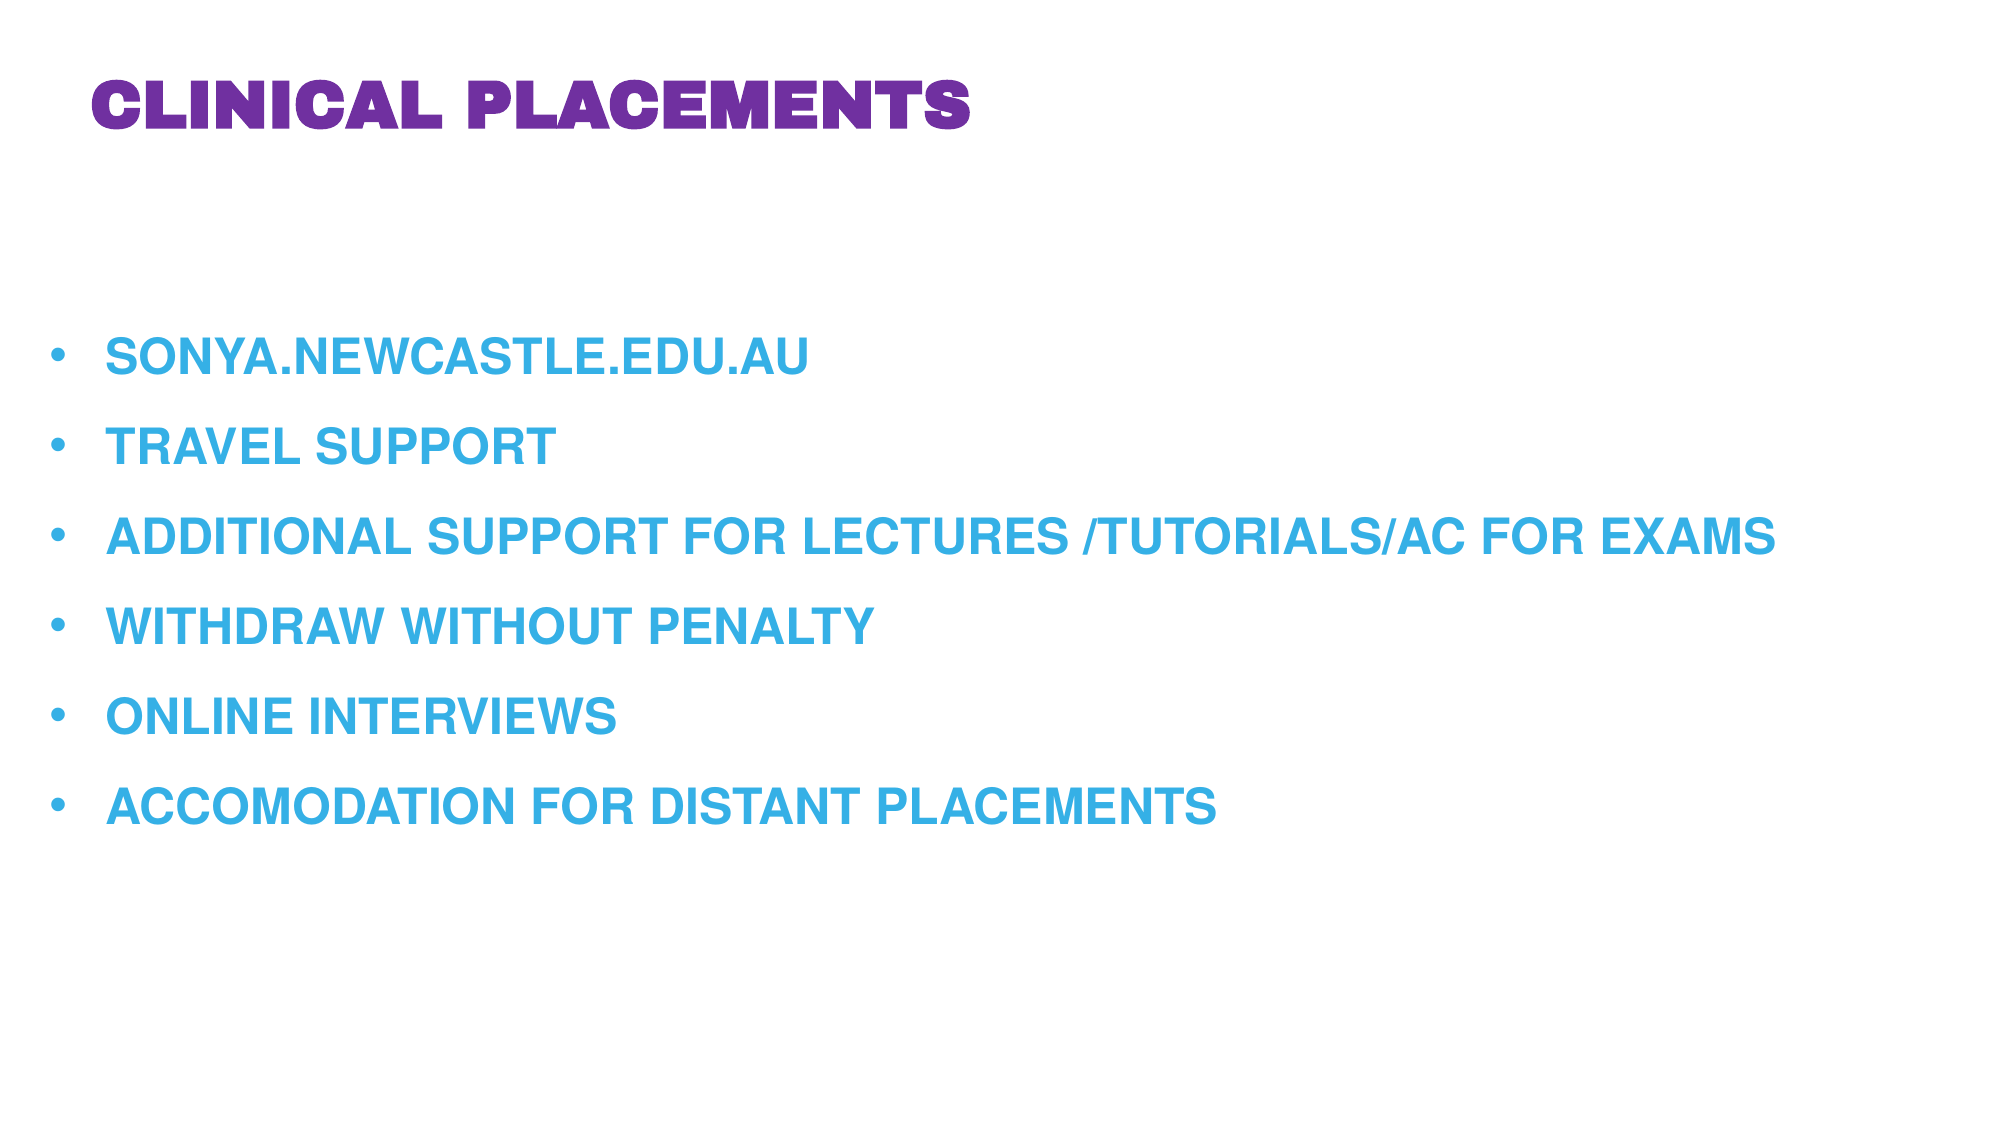

CLINICAL PLACEMENTS
SONYA.NEWCASTLE.EDU.AU
TRAVEL SUPPORT
ADDITIONAL SUPPORT FOR LECTURES /TUTORIALS/AC FOR EXAMS
WITHDRAW WITHOUT PENALTY
ONLINE INTERVIEWS
ACCOMODATION FOR DISTANT PLACEMENTS